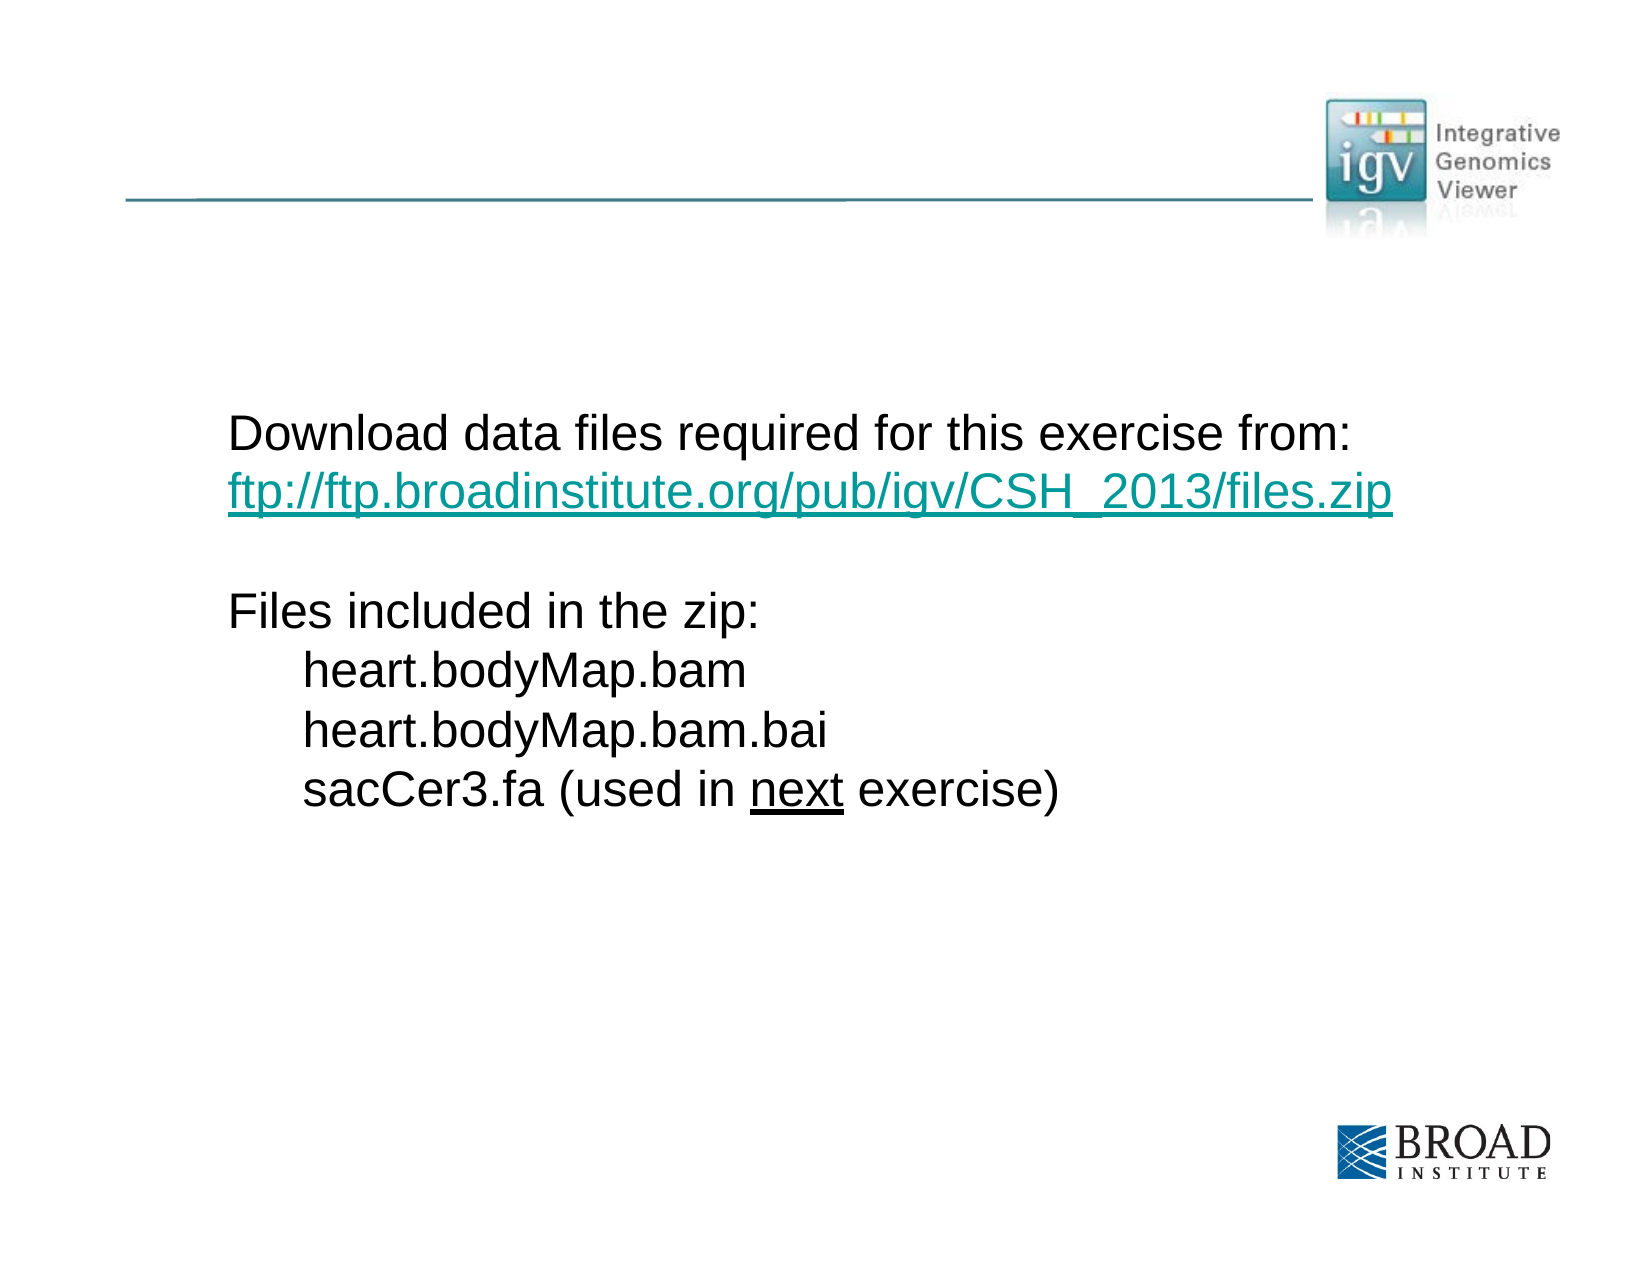

Download data files required for this exercise from: ftp://ftp.broadinstitute.org/pub/igv/CSH_2013/files.zip

Files included in the zip: heart.bodyMap.bam heart.bodyMap.bam.bai sacCer3.fa (used in next exercise)